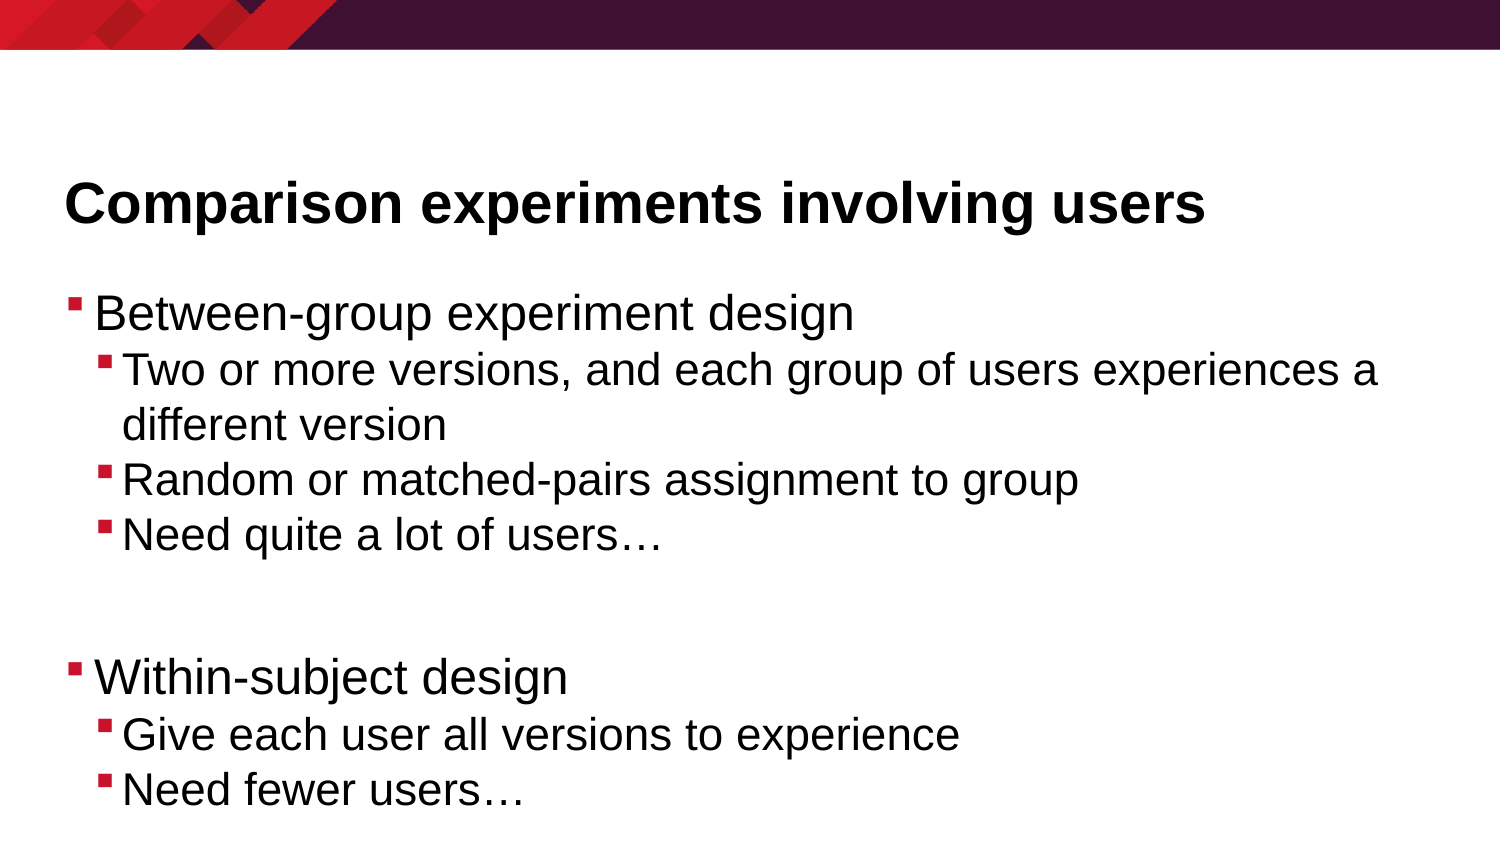

# Comparison experiments involving users
Between-group experiment design
Two or more versions, and each group of users experiences a different version
Random or matched-pairs assignment to group
Need quite a lot of users…

Within-subject design
Give each user all versions to experience
Need fewer users…